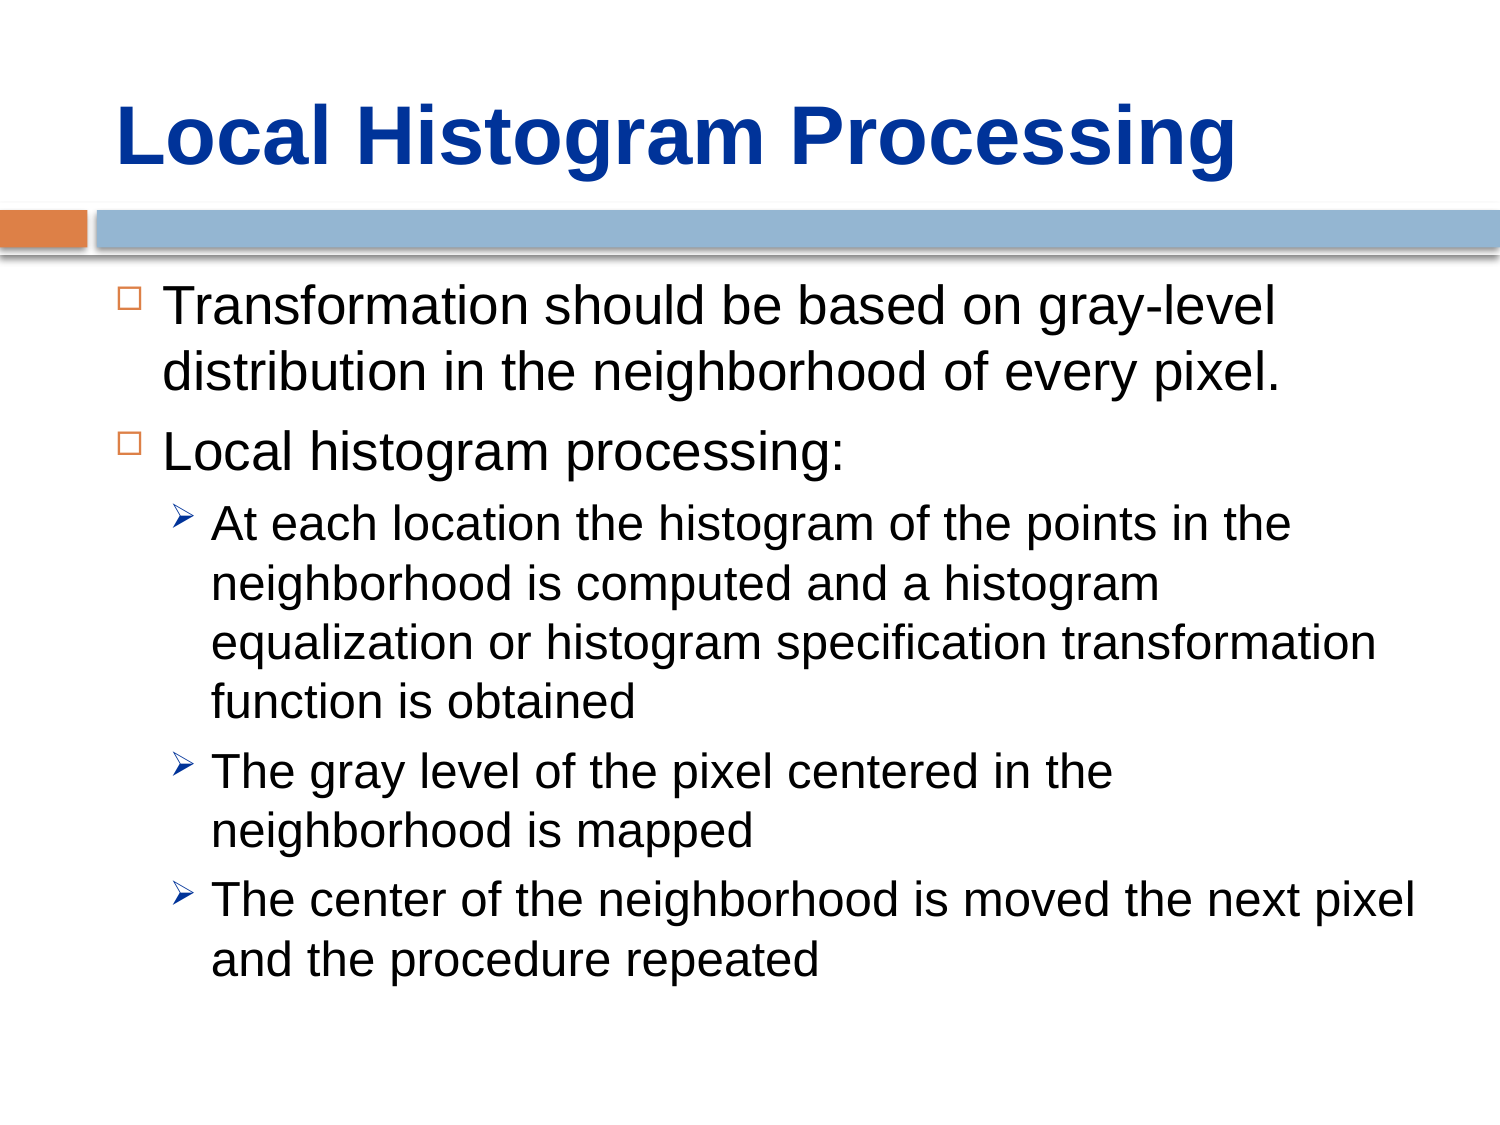

# Local Histogram Processing
Transformation should be based on gray-level distribution in the neighborhood of every pixel.
Local histogram processing:
At each location the histogram of the points in the neighborhood is computed and a histogram equalization or histogram specification transformation function is obtained
The gray level of the pixel centered in the neighborhood is mapped
The center of the neighborhood is moved the next pixel and the procedure repeated